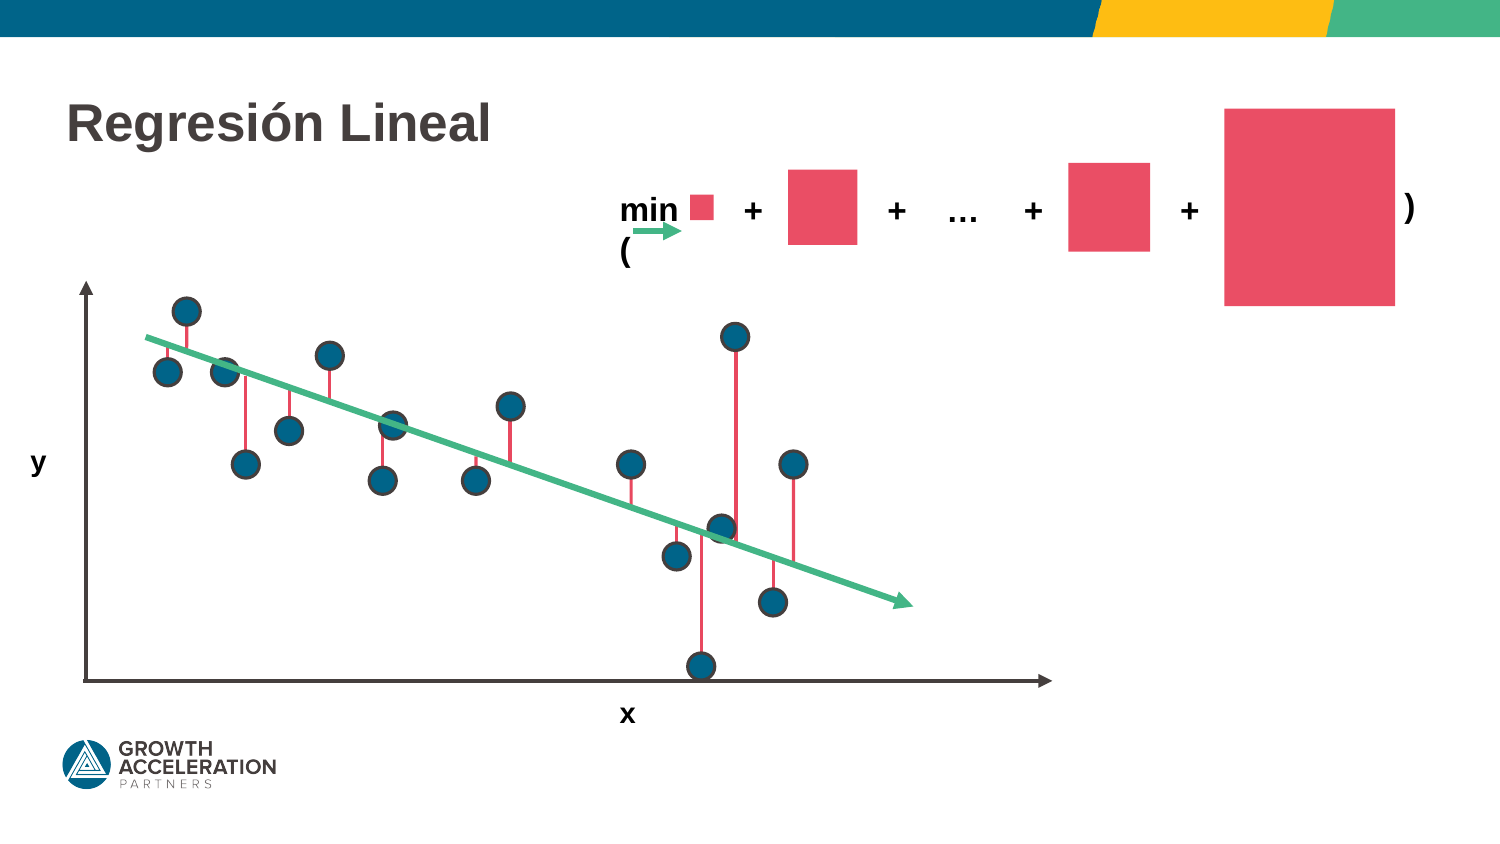

# Regresión Lineal

)
min(
+
+
…
+
+

y

x